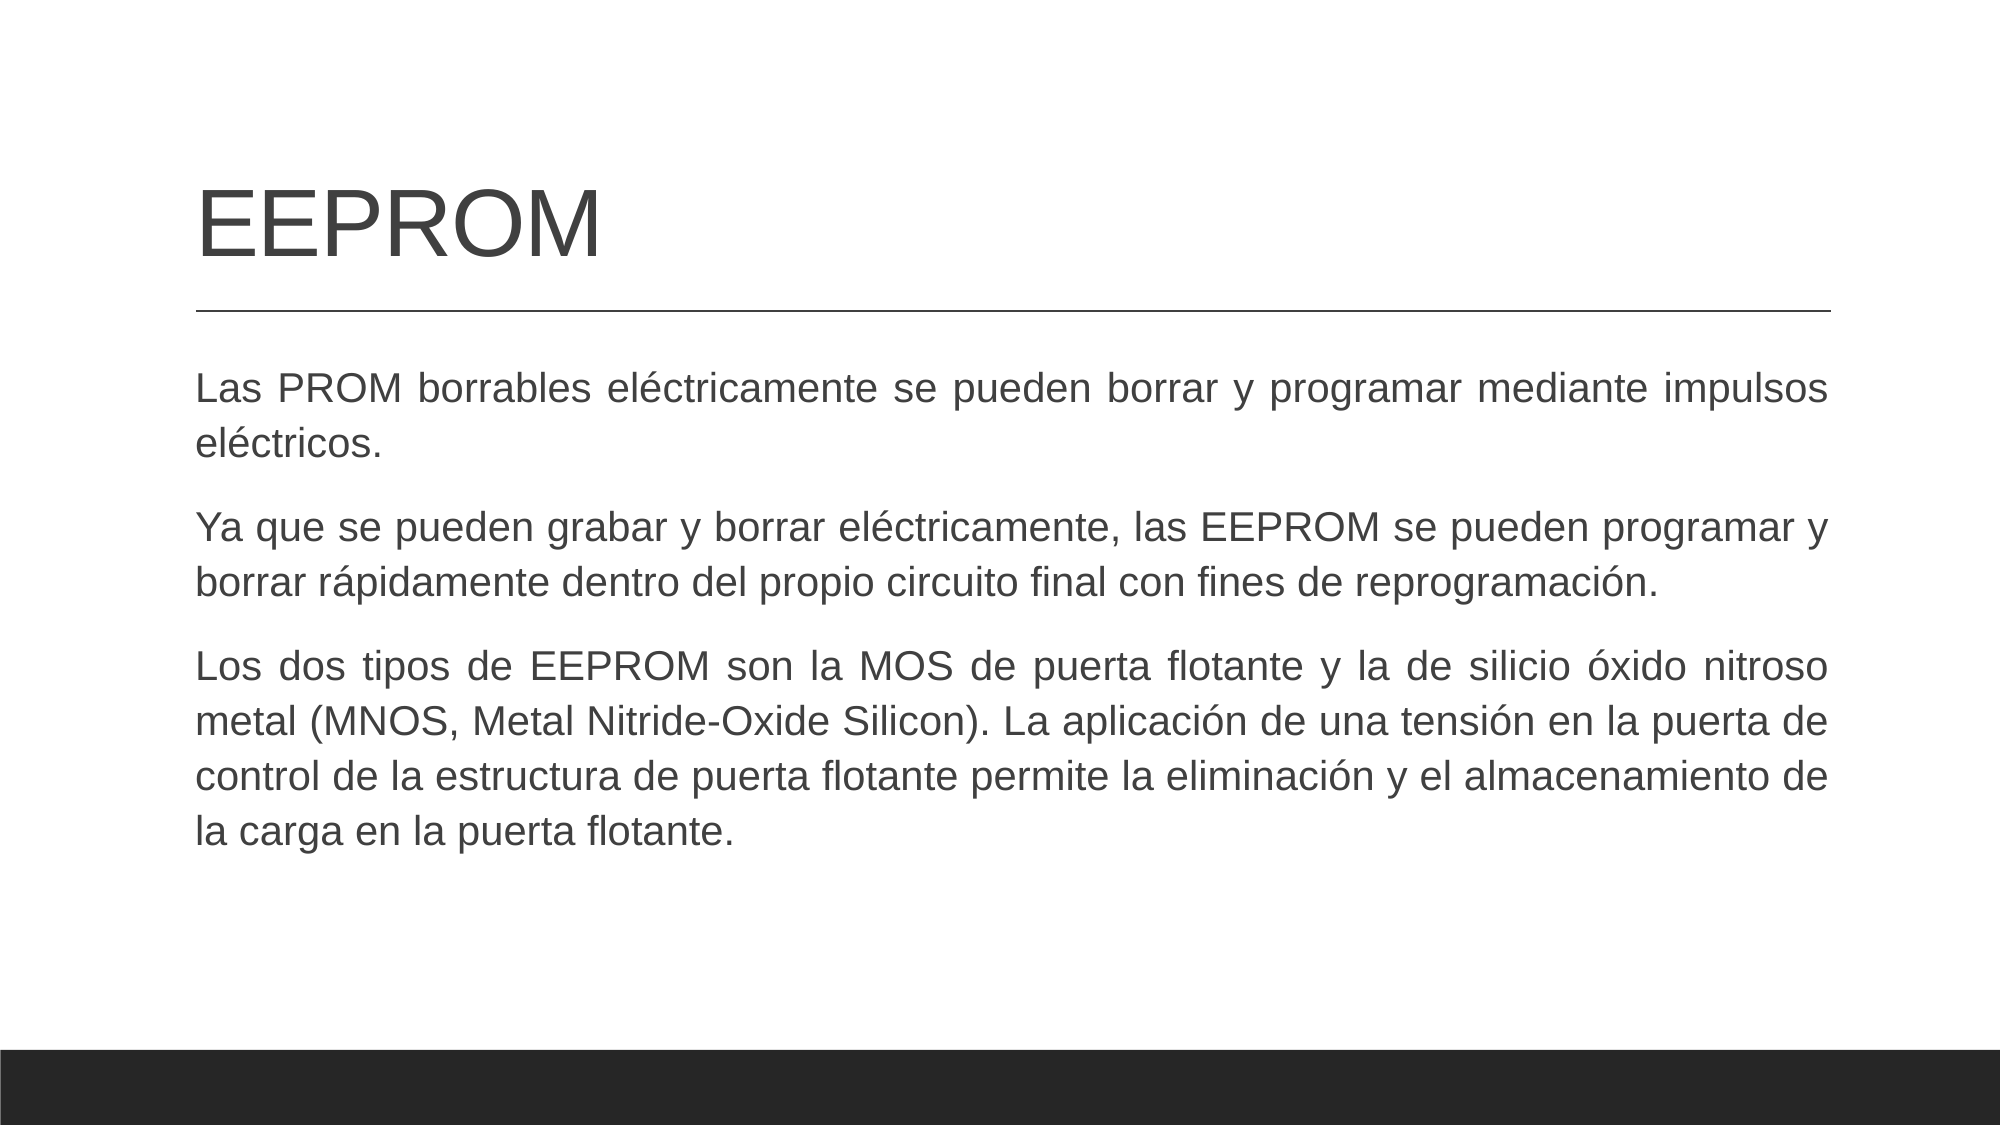

# EEPROM
Las PROM borrables eléctricamente se pueden borrar y programar mediante impulsos eléctricos.
Ya que se pueden grabar y borrar eléctricamente, las EEPROM se pueden programar y borrar rápidamente dentro del propio circuito final con fines de reprogramación.
Los dos tipos de EEPROM son la MOS de puerta flotante y la de silicio óxido nitroso metal (MNOS, Metal Nitride-Oxide Silicon). La aplicación de una tensión en la puerta de control de la estructura de puerta flotante permite la eliminación y el almacenamiento de la carga en la puerta flotante.